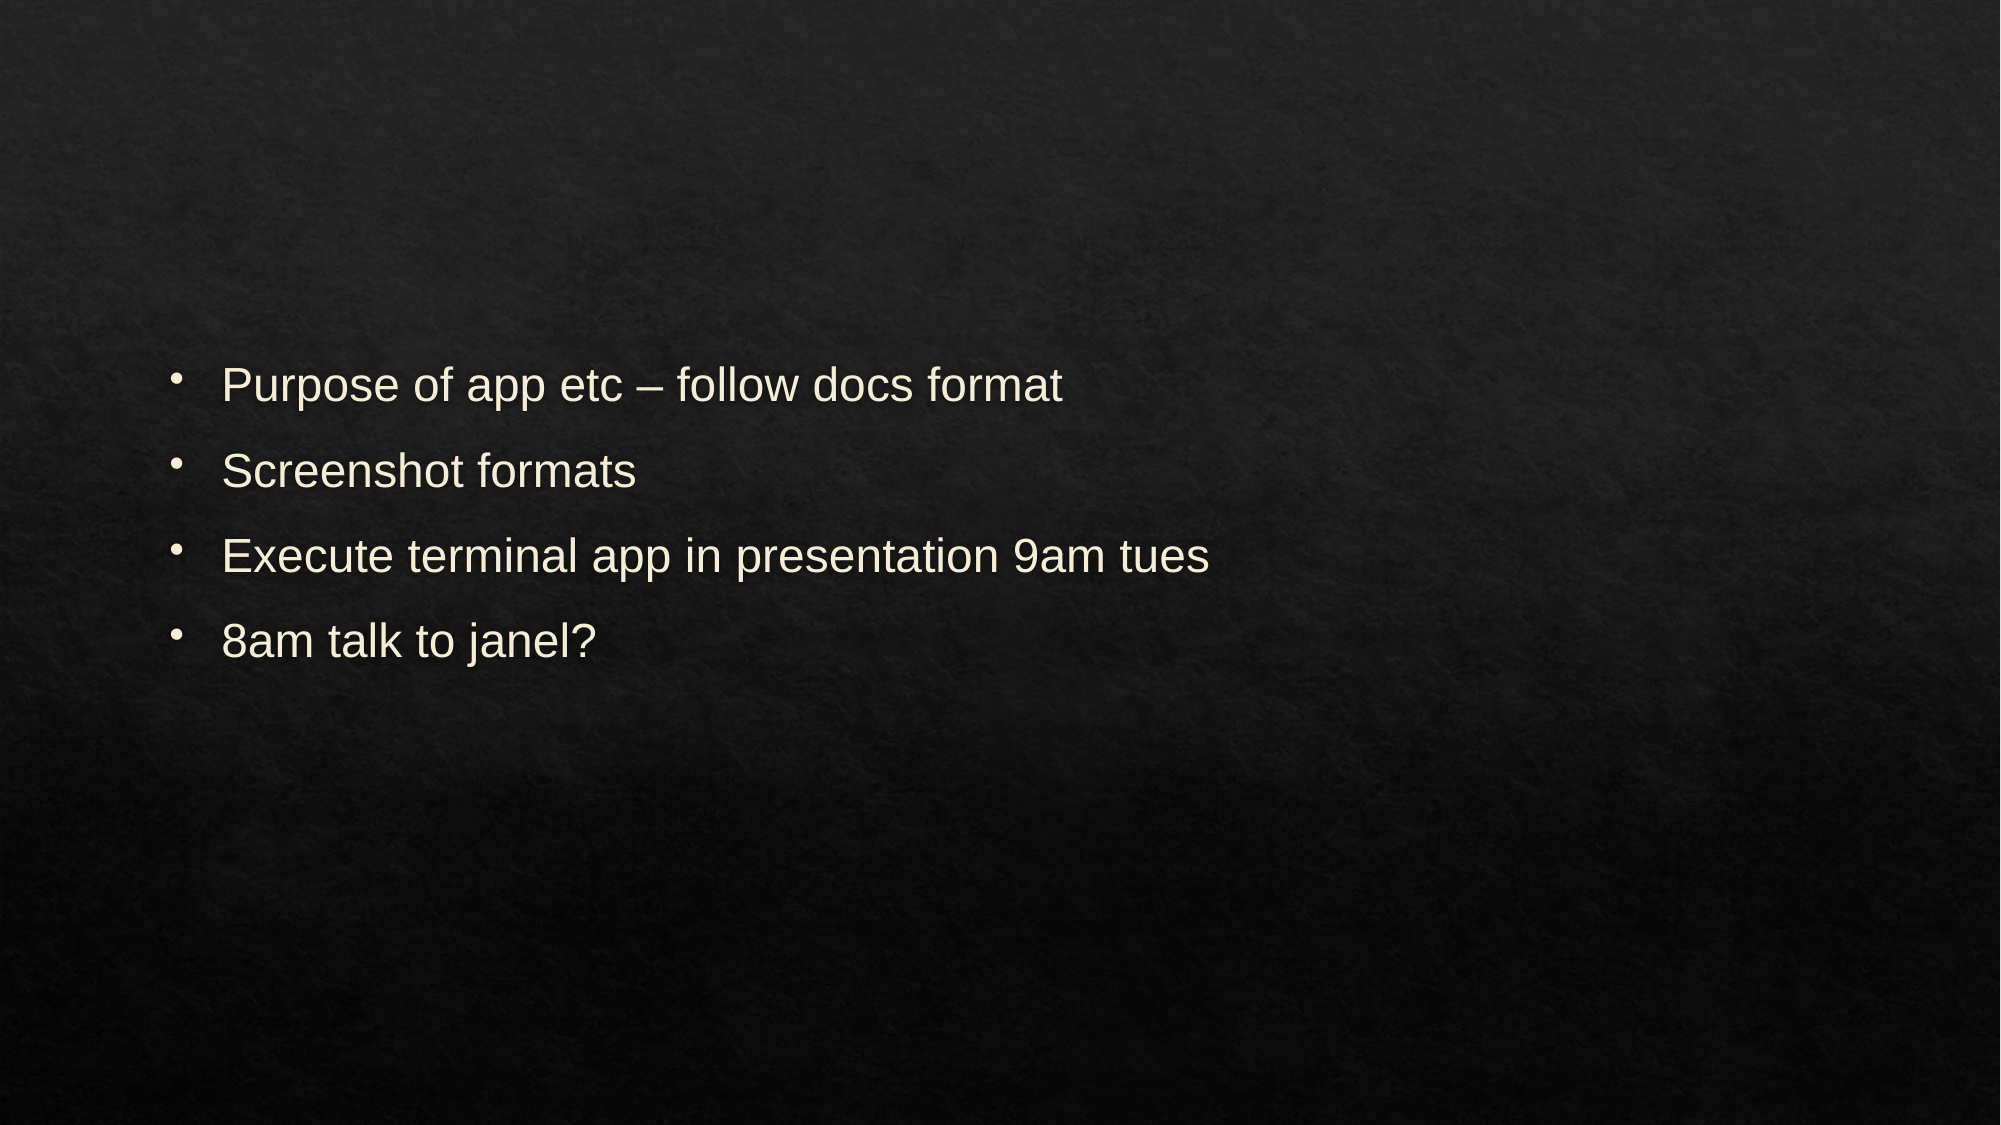

#
Purpose of app etc – follow docs format
Screenshot formats
Execute terminal app in presentation 9am tues
8am talk to janel?